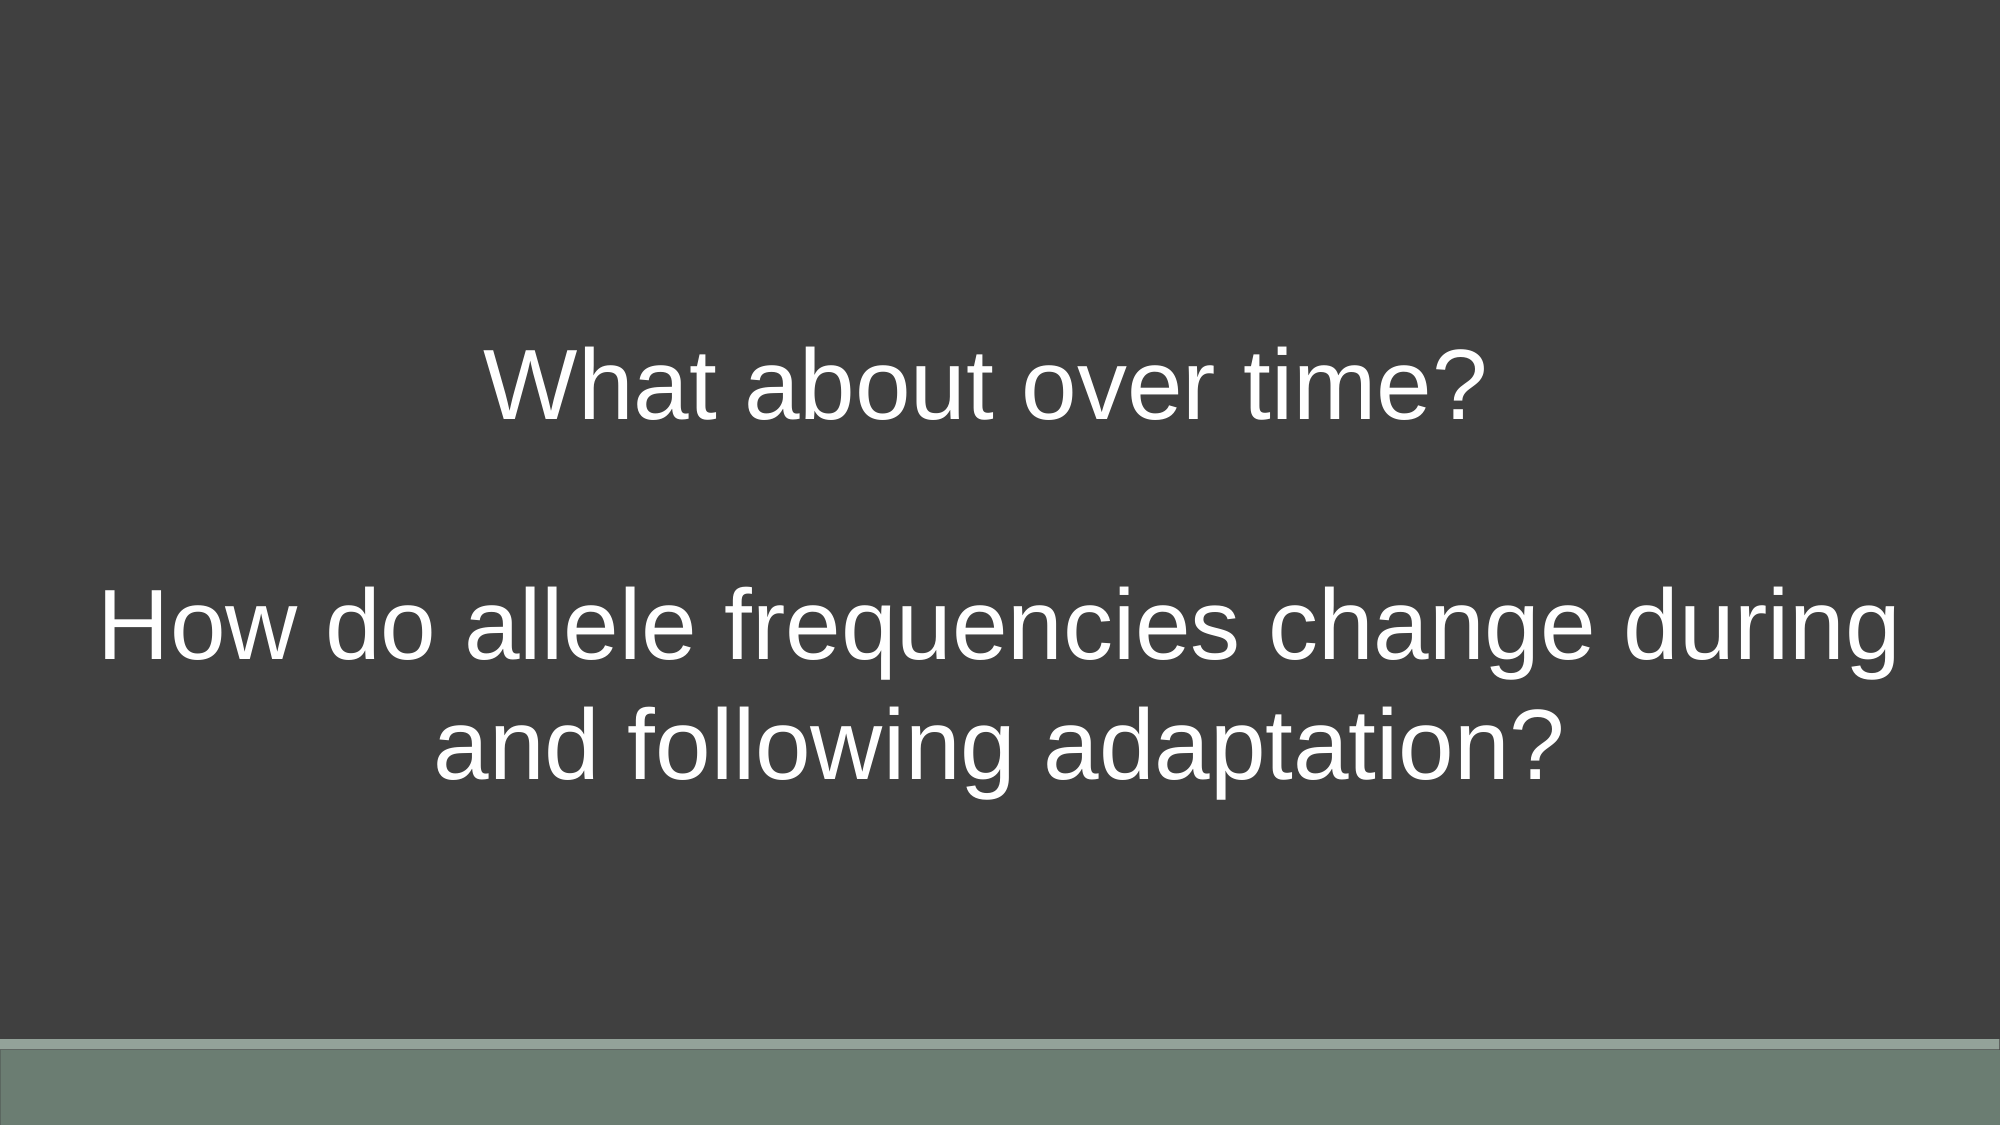

What about over time?

How do allele frequencies change during and following adaptation?